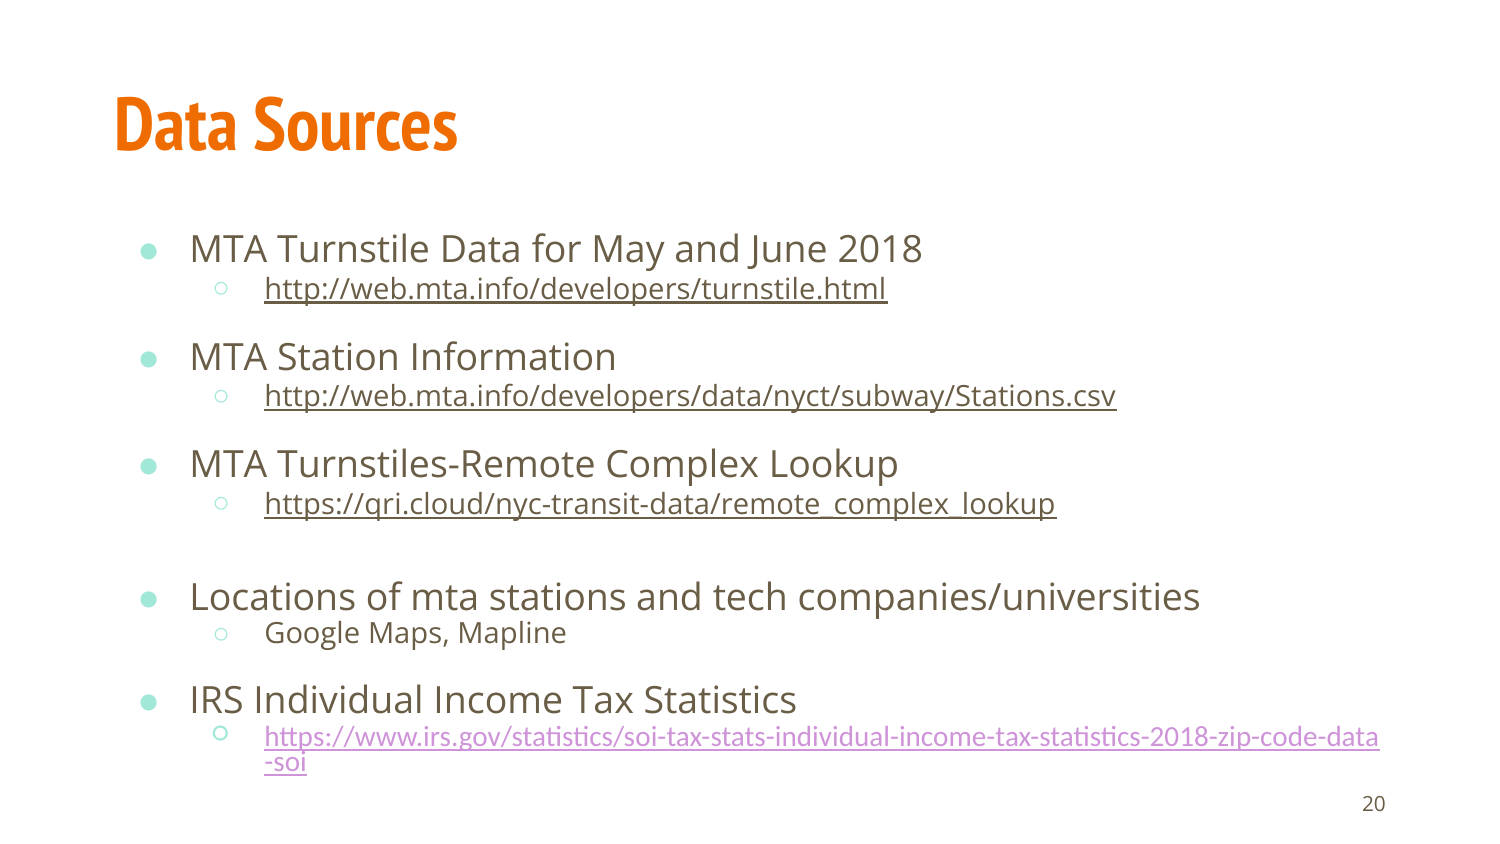

# Data Sources
MTA Turnstile Data for May and June 2018
http://web.mta.info/developers/turnstile.html
MTA Station Information
http://web.mta.info/developers/data/nyct/subway/Stations.csv
MTA Turnstiles-Remote Complex Lookup
https://qri.cloud/nyc-transit-data/remote_complex_lookup
Locations of mta stations and tech companies/universities
Google Maps, Mapline
IRS Individual Income Tax Statistics
https://www.irs.gov/statistics/soi-tax-stats-individual-income-tax-statistics-2018-zip-code-data-soi
20